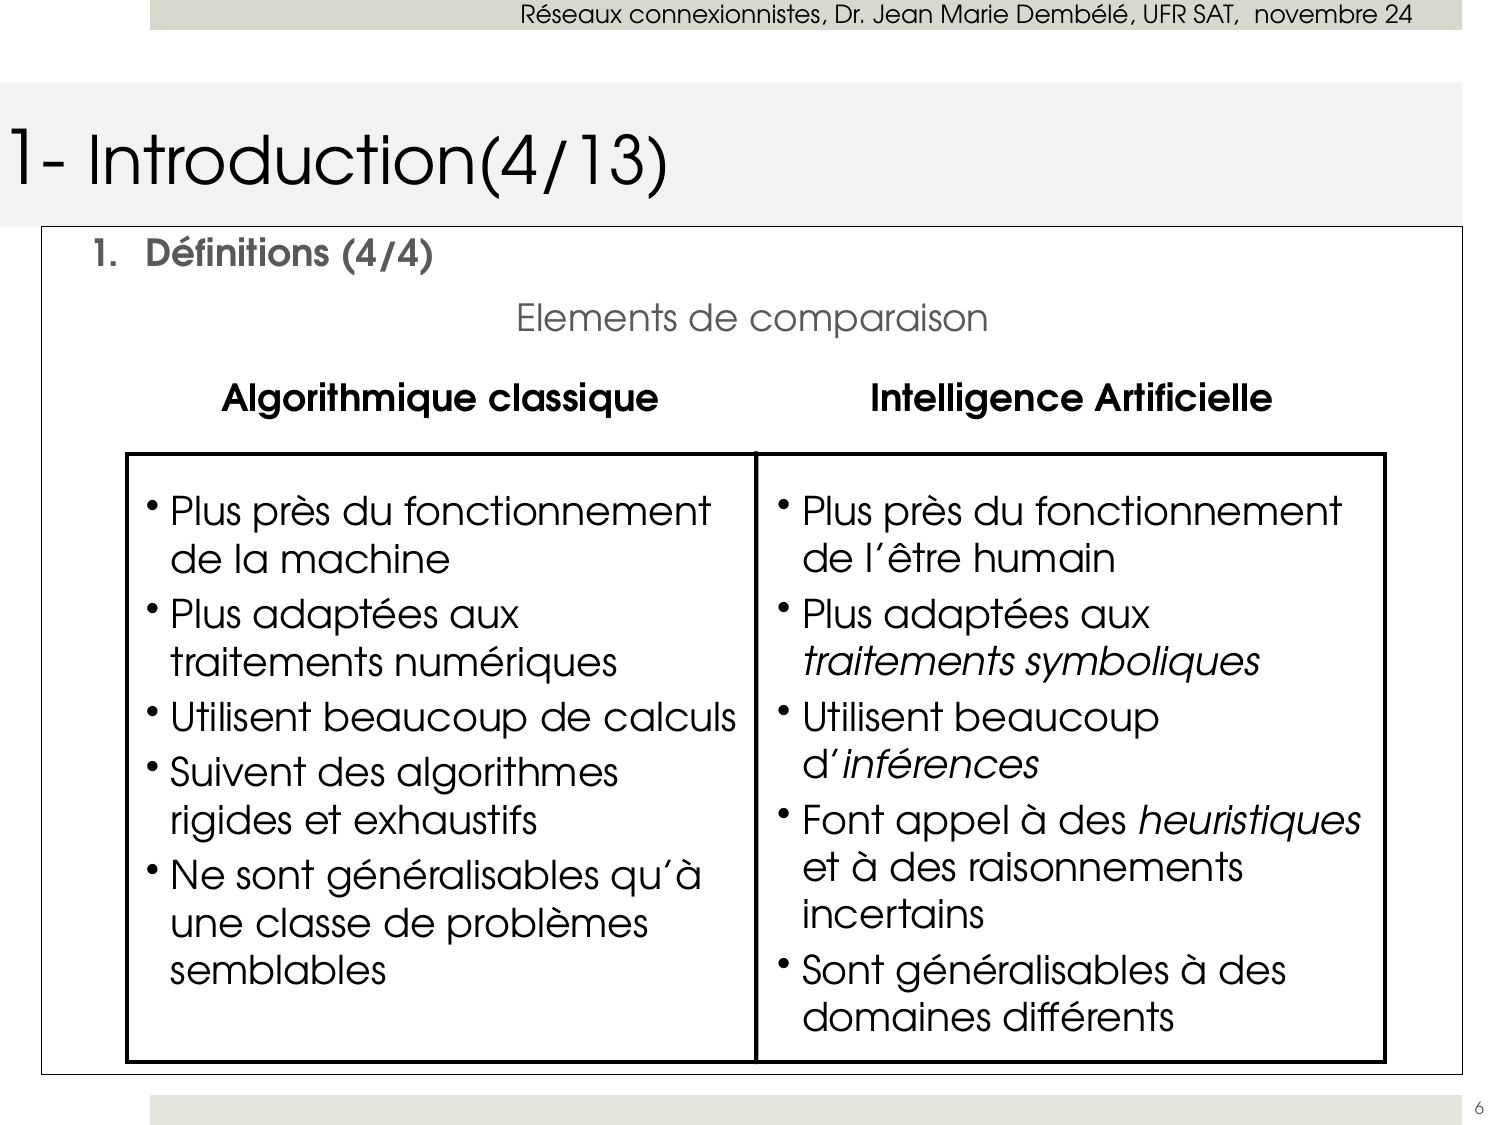

Réseaux connexionnistes, Dr. Jean Marie Dembélé, UFR SAT,  novembre 24
# 1- Introduction(4/13)
Définitions (4/4)

Elements de comparaison
Algorithmique classique
Intelligence Artificielle

Plus près du fonctionnement de l’être humain
Plus adaptées aux traitements symboliques
Utilisent beaucoup d’inférences
Font appel à des heuristiques et à des raisonnements incertains
Sont généralisables à des domaines différents
Plus près du fonctionnement de la machine
Plus adaptées aux traitements numériques
Utilisent beaucoup de calculs
Suivent des algorithmes rigides et exhaustifs
Ne sont généralisables qu’à une classe de problèmes semblables
6